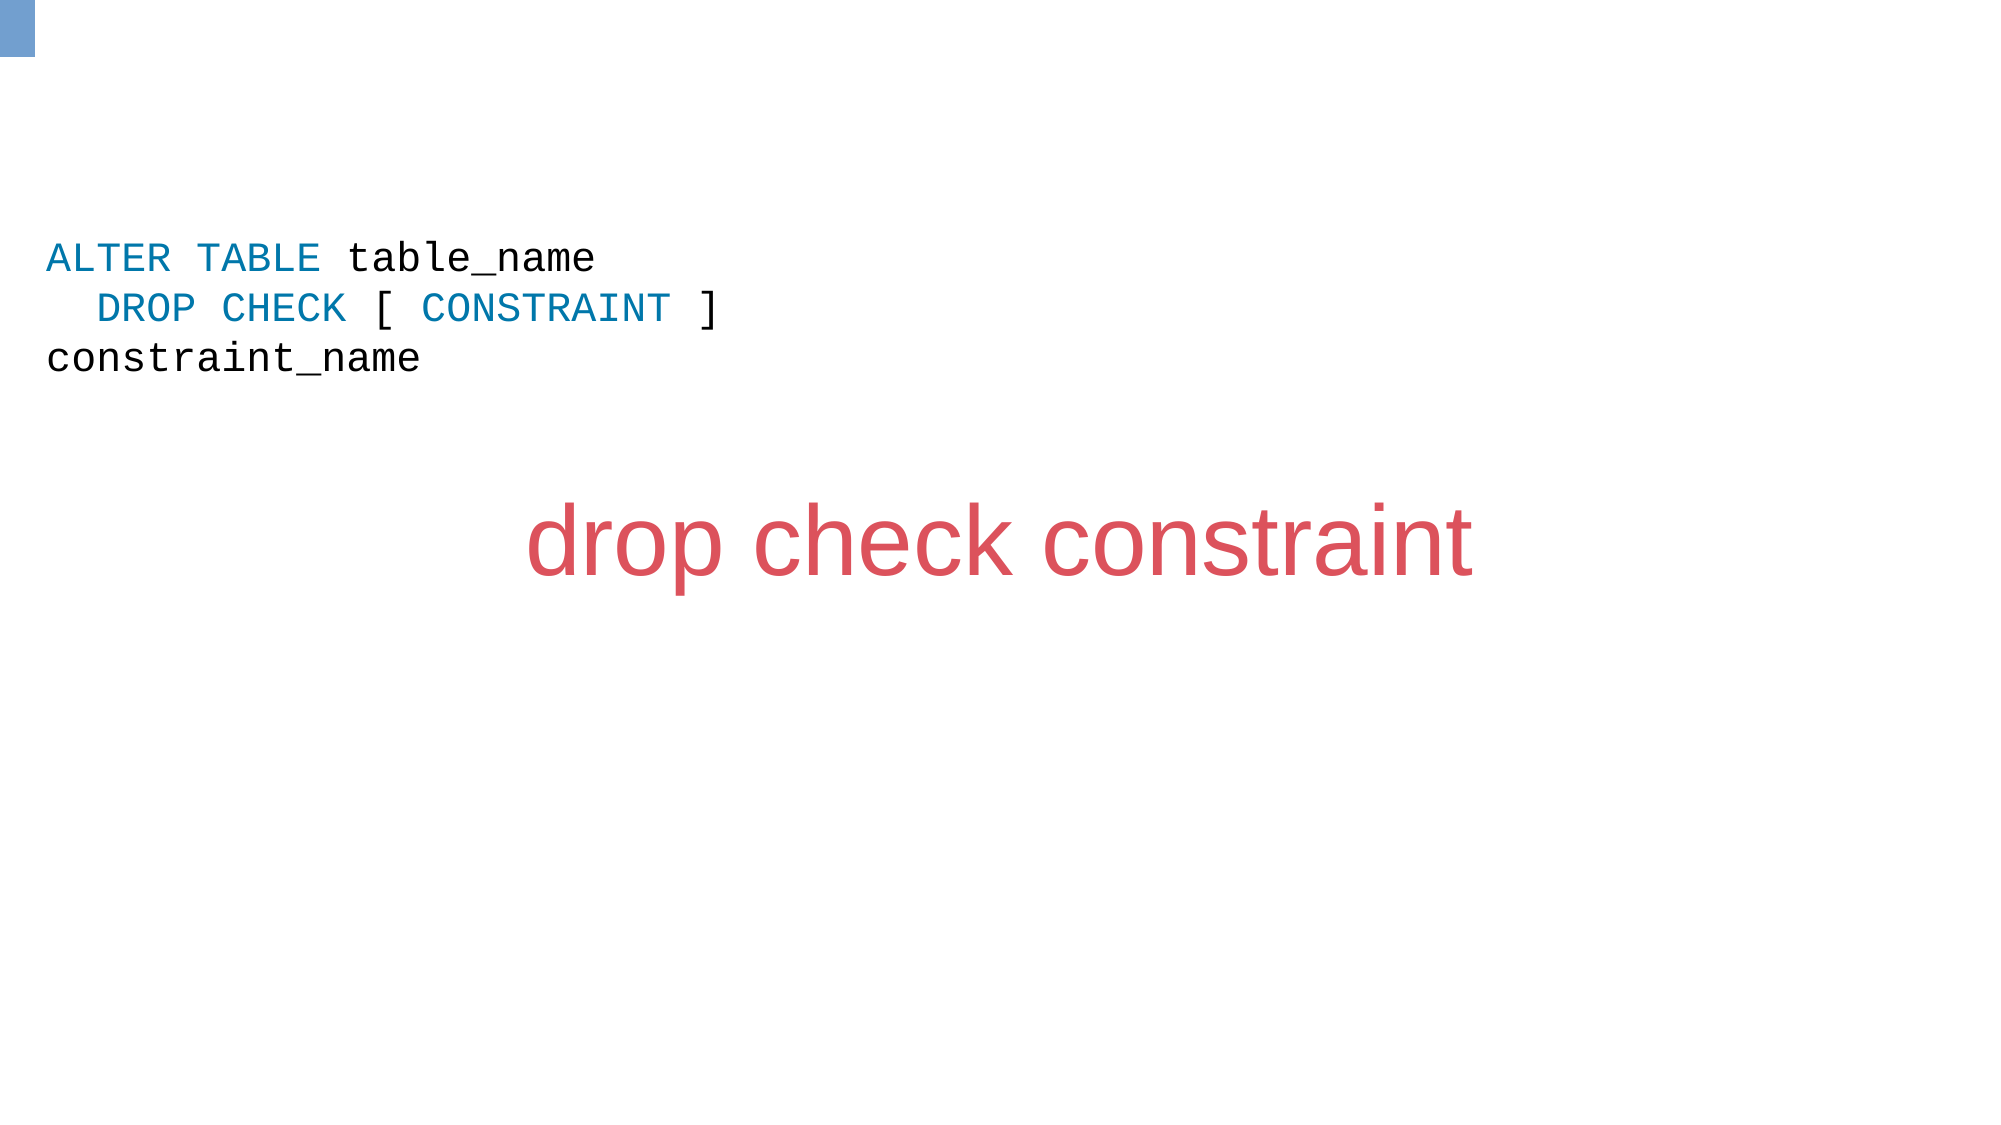

ALTER TABLE table_name
  DROP CHECK [ CONSTRAINT ] constraint_name
drop check constraint